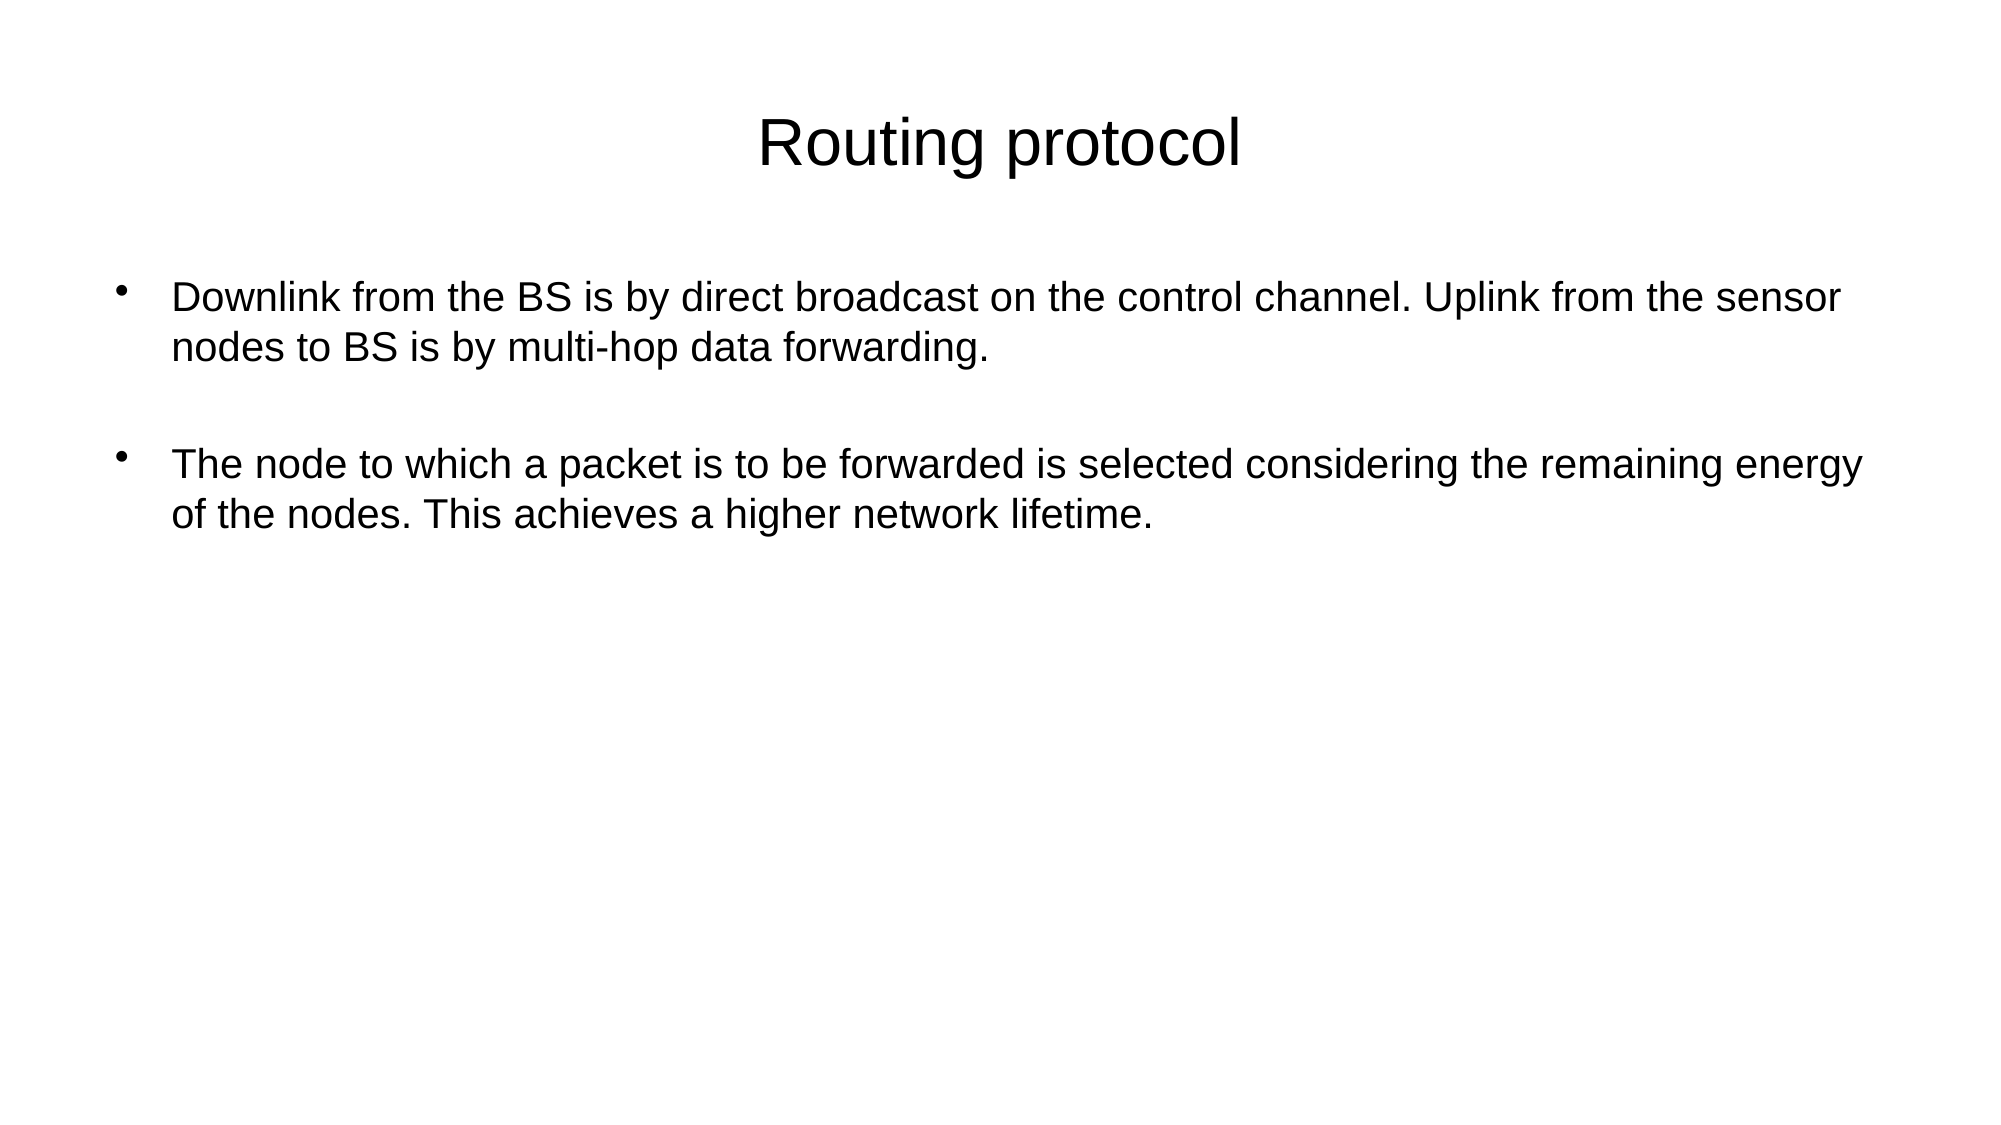

# Routing protocol
Downlink from the BS is by direct broadcast on the control channel. Uplink from the sensor nodes to BS is by multi-hop data forwarding.

The node to which a packet is to be forwarded is selected considering the remaining energy of the nodes. This achieves a higher network lifetime.